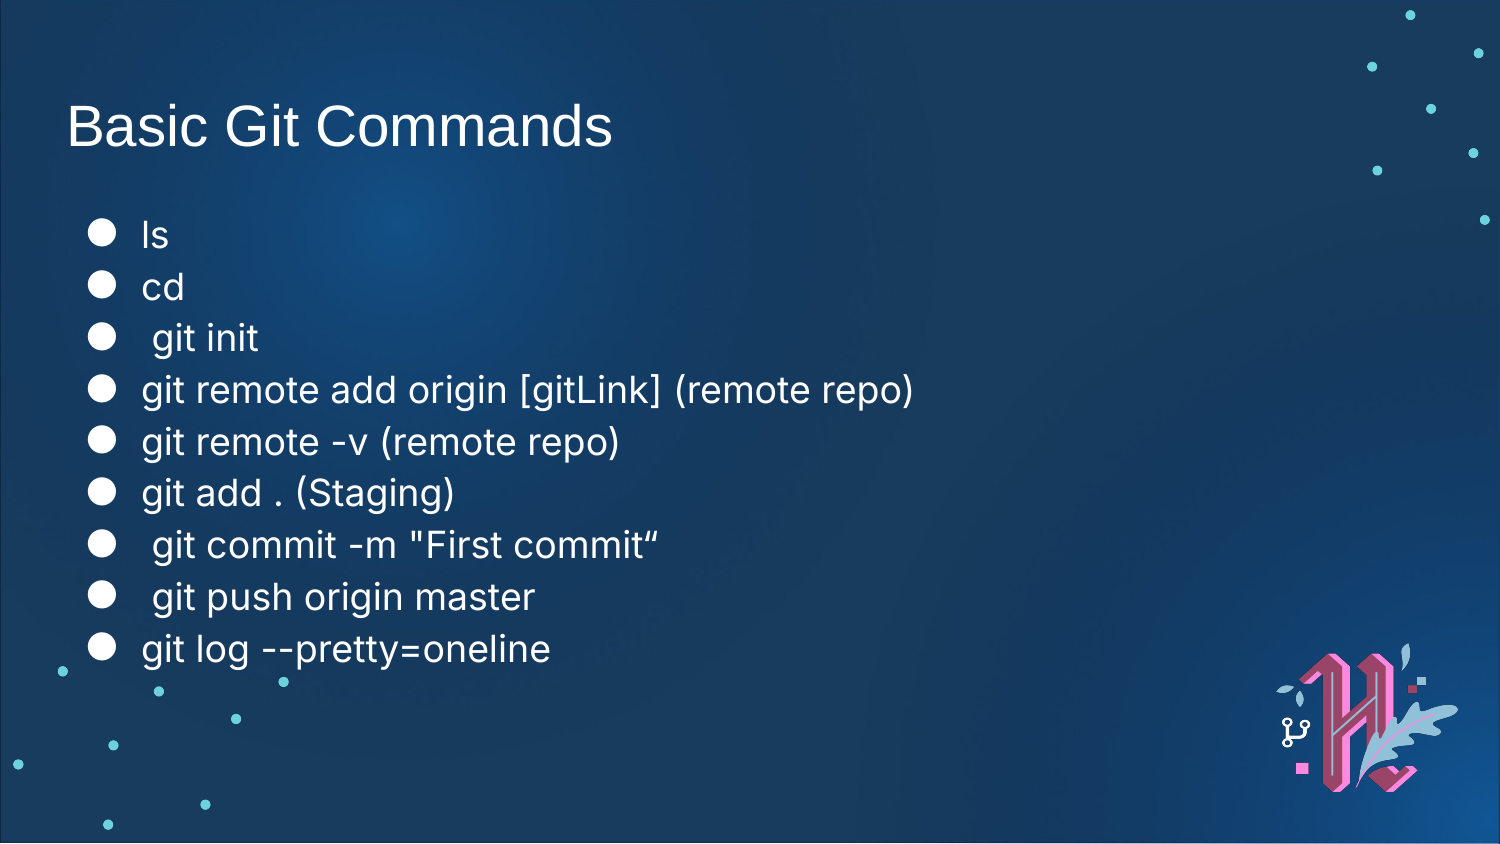

# Basic Git Commands
ls
cd
 git init
git remote add origin [gitLink] (remote repo)
git remote -v (remote repo)
git add . (Staging)
 git commit -m "First commit“
 git push origin master
git log --pretty=oneline